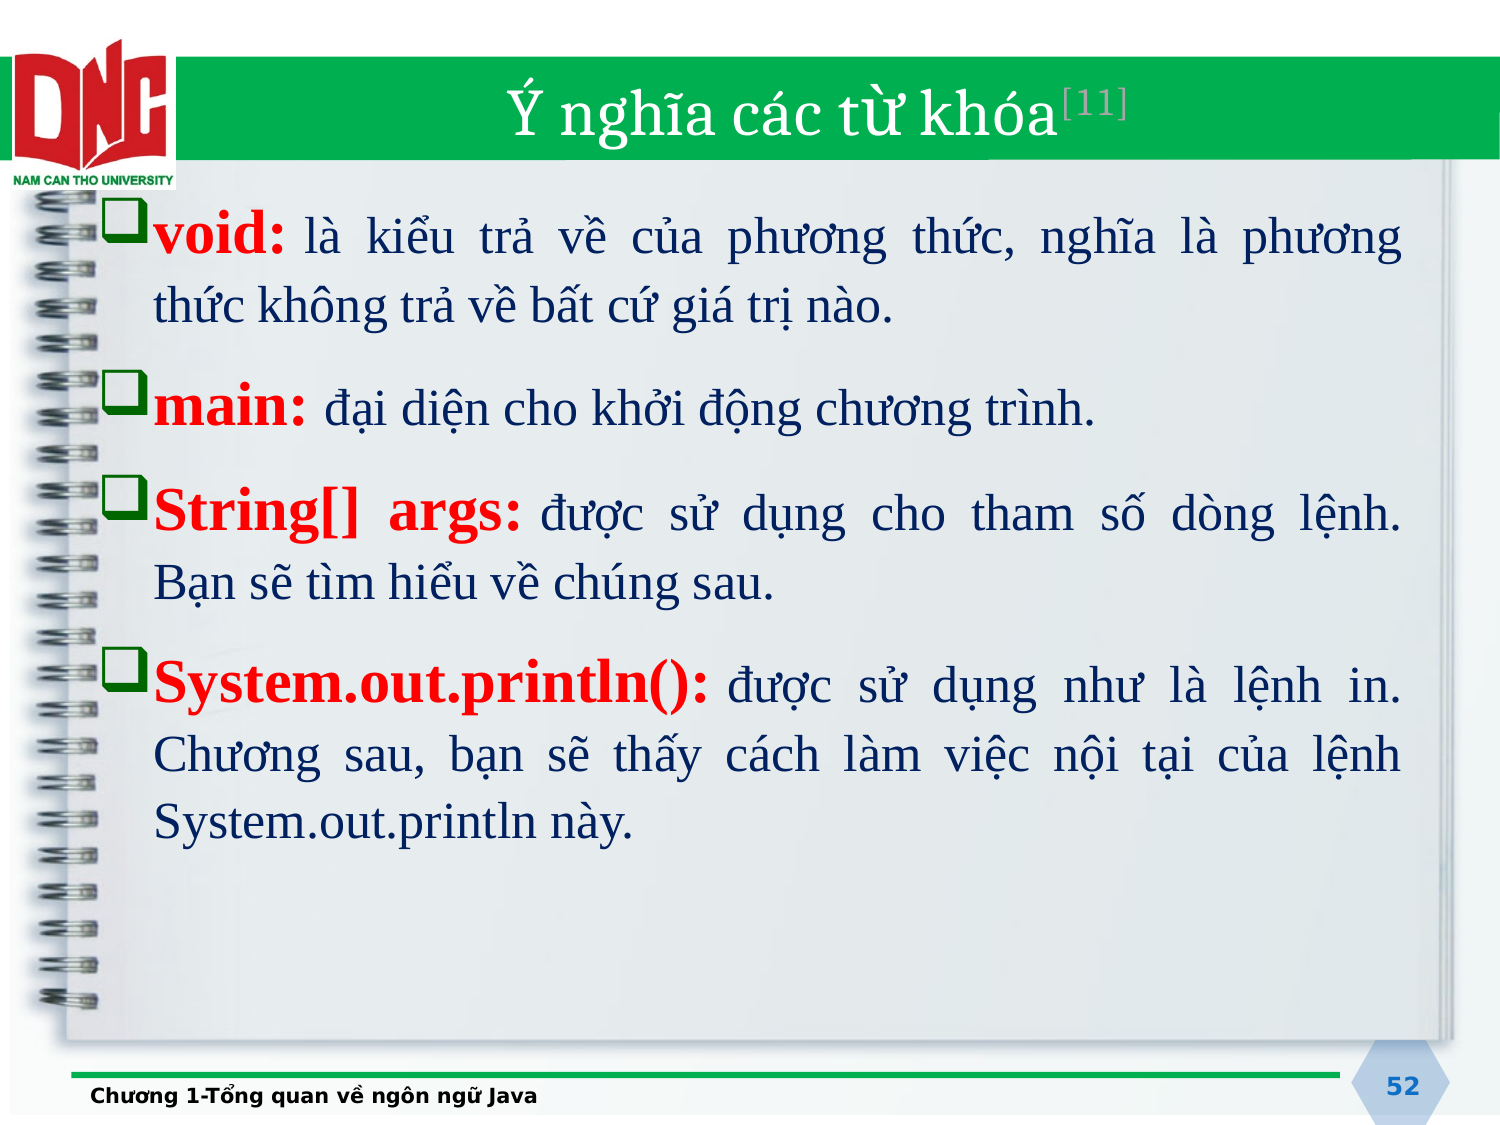

# Ý nghĩa các từ khóa[11]
void: là kiểu trả về của phương thức, nghĩa là phương thức không trả về bất cứ giá trị nào.
main: đại diện cho khởi động chương trình.
String[] args: được sử dụng cho tham số dòng lệnh. Bạn sẽ tìm hiểu về chúng sau.
System.out.println(): được sử dụng như là lệnh in. Chương sau, bạn sẽ thấy cách làm việc nội tại của lệnh System.out.println này.

52
Chương 1-Tổng quan về ngôn ngữ Java